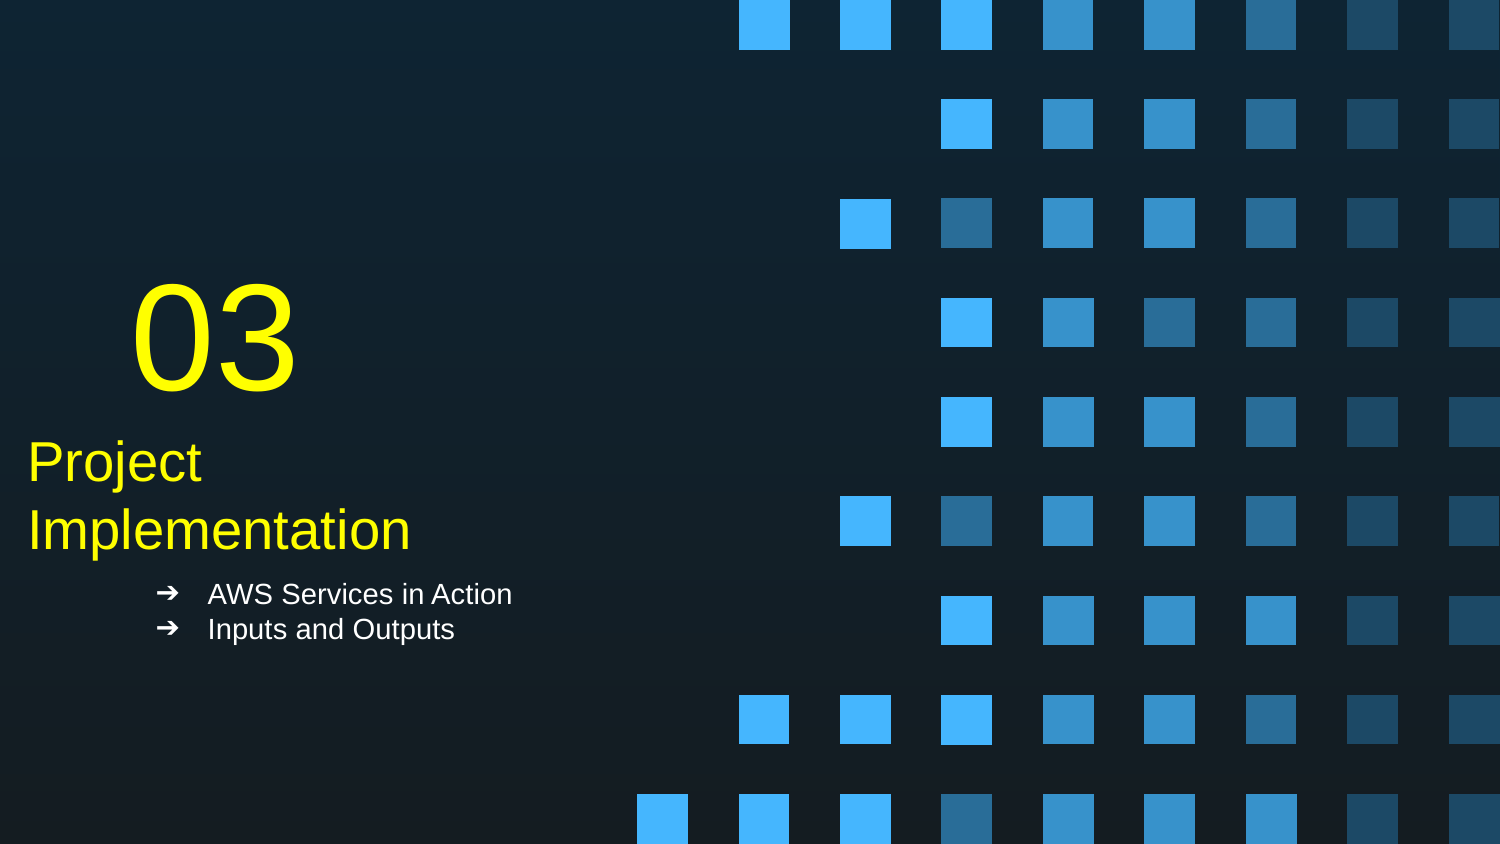

03
# Project
Implementation
AWS Services in Action
Inputs and Outputs